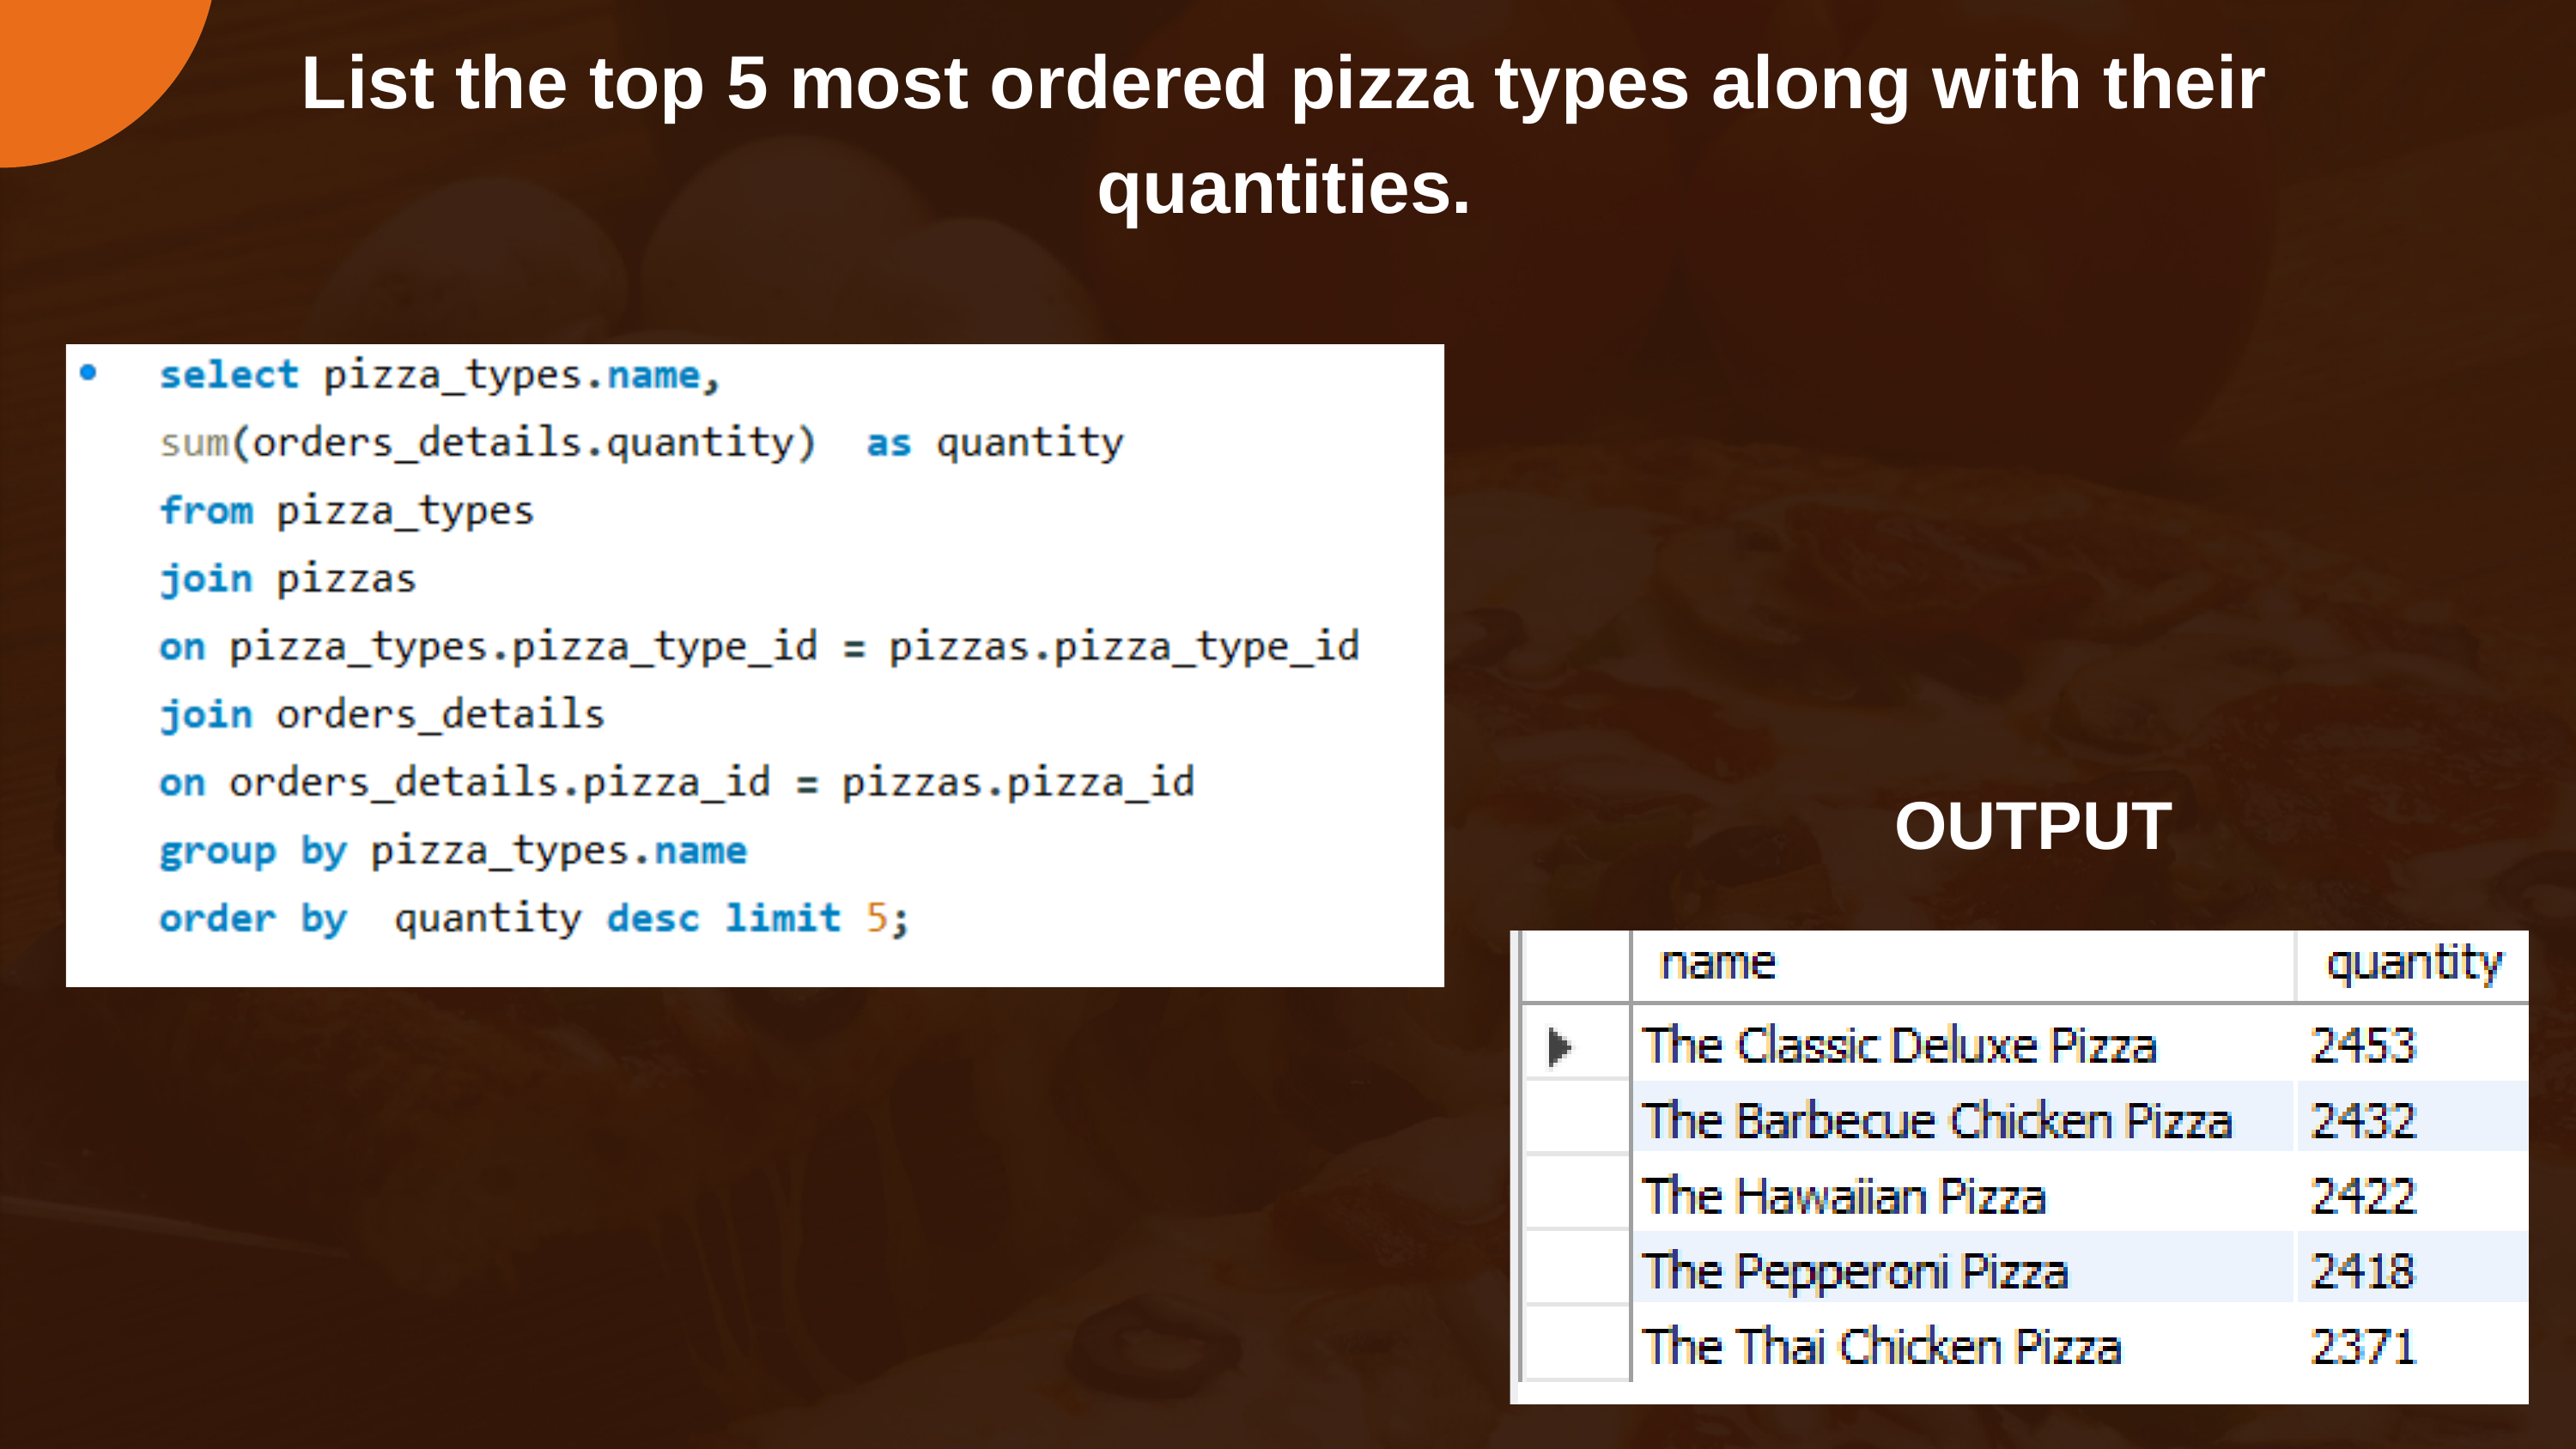

List the top 5 most ordered pizza types along with their quantities.

OUTPUT